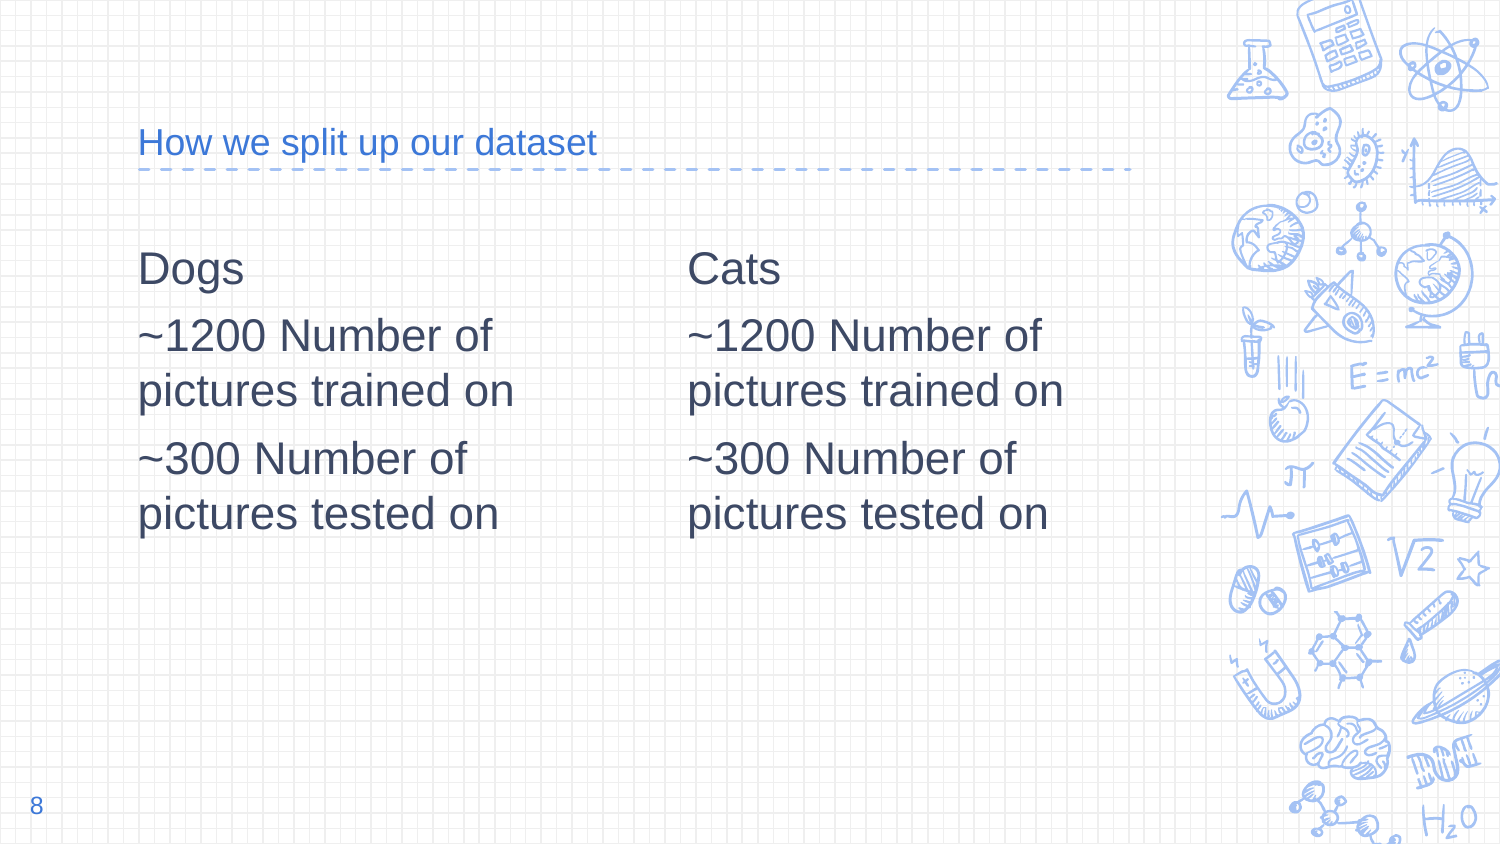

# How we split up our dataset
Dogs
~1200 Number of pictures trained on
~300 Number of pictures tested on
Cats
~1200 Number of pictures trained on
~300 Number of pictures tested on

8